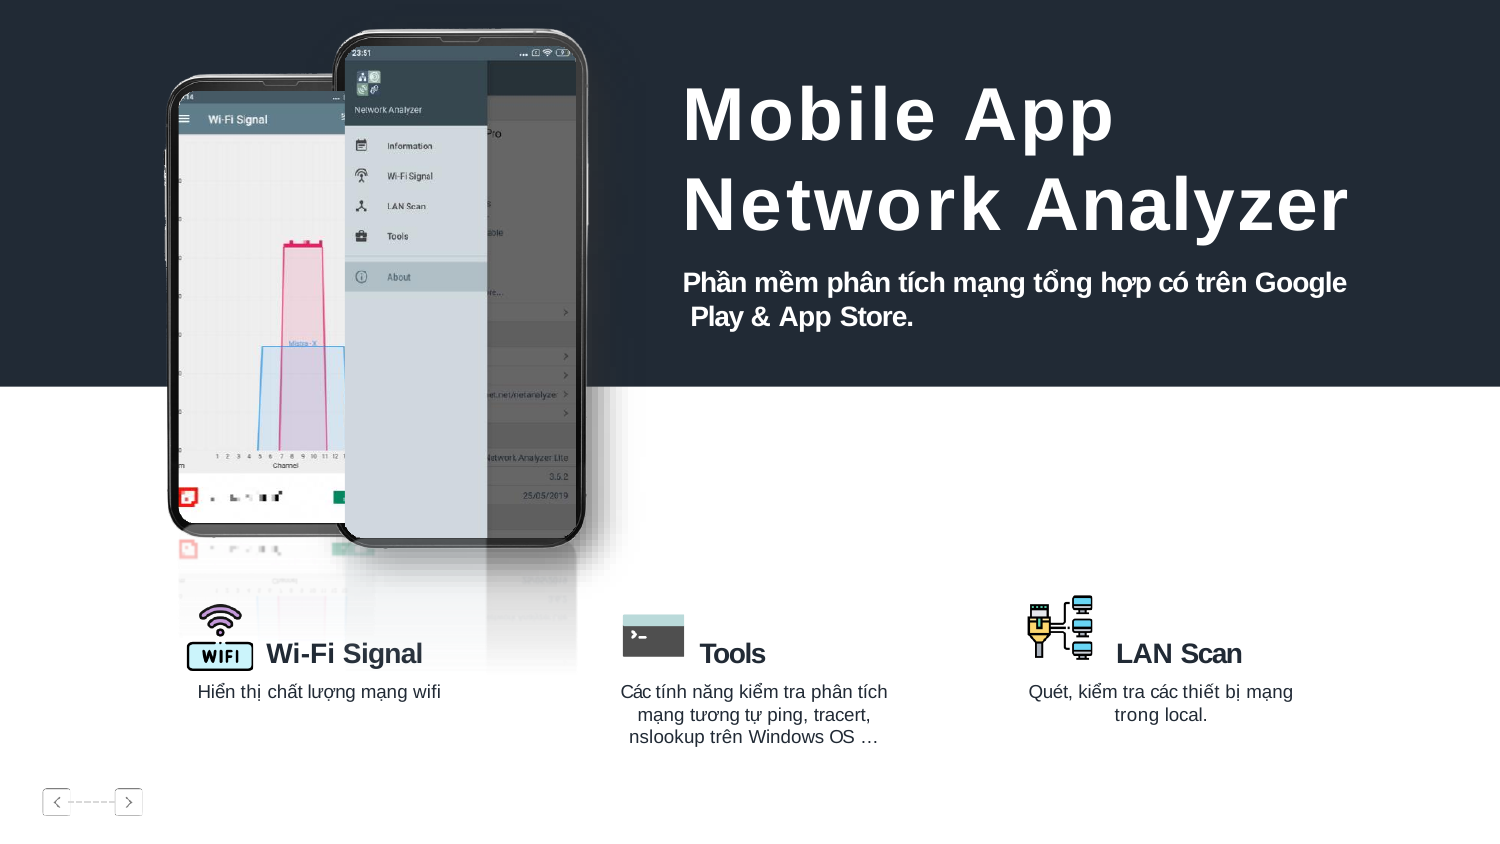

36
# Mobile App  Network Analyzer
Phần mềm phân tích mạng tổng hợp có trên Google  Play & App Store.

Wi-Fi Signal
Hiển thị chất lượng mạng wifi
Tools
Các tính năng kiểm tra phân tích  mạng tương tự ping, tracert,  nslookup trên Windows OS …
LAN Scan
Quét, kiểm tra các thiết bị mạng
trong local.